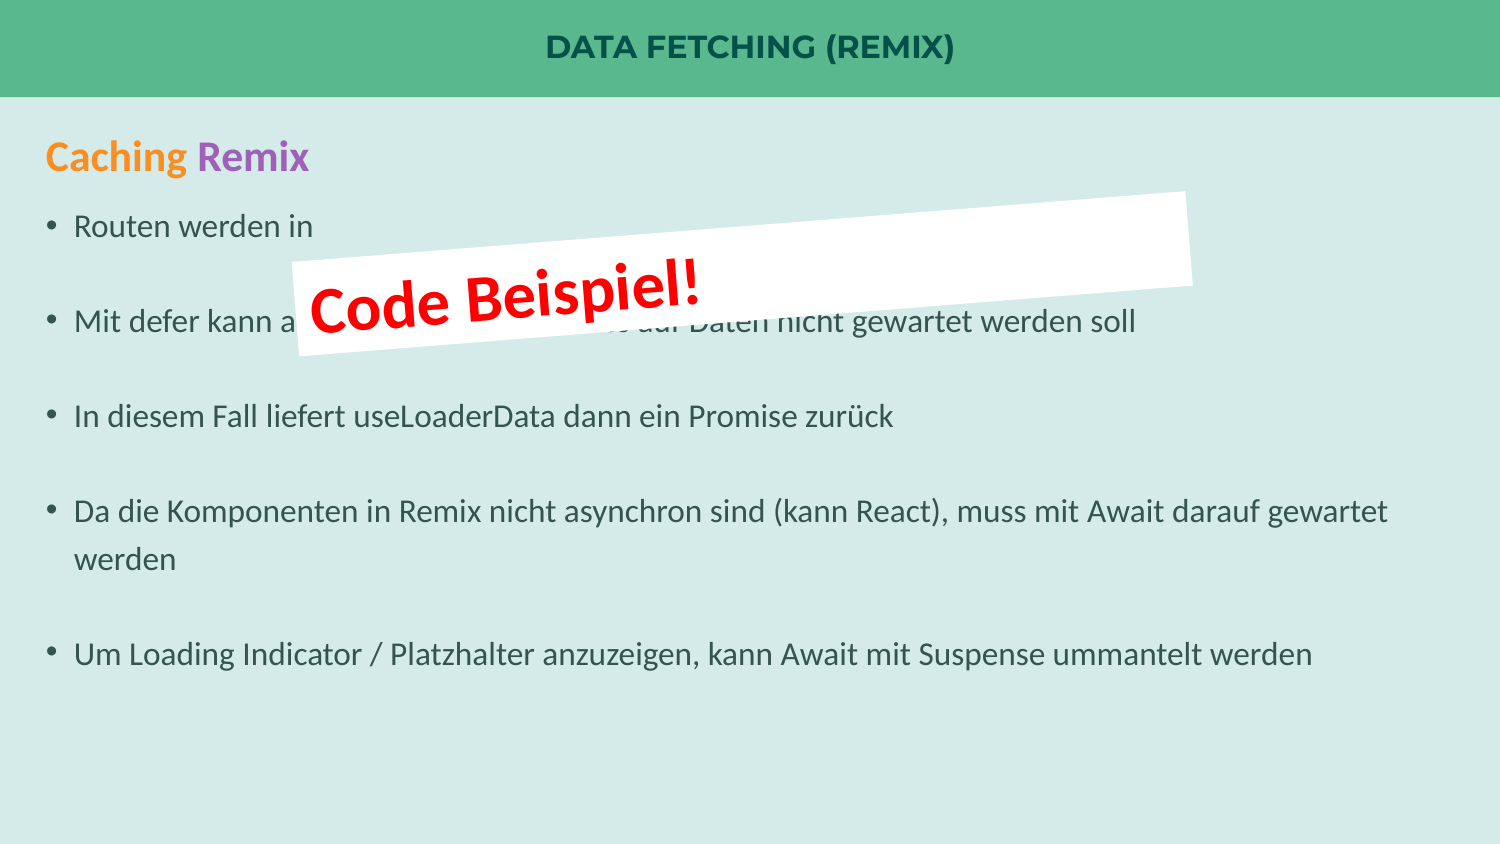

SCREENSHOT o.ä.
# Data fetching (remix)
Caching Remix
Routen werden in
Mit defer kann ausgedrückt werden, dass auf Daten nicht gewartet werden soll
In diesem Fall liefert useLoaderData dann ein Promise zurück
Da die Komponenten in Remix nicht asynchron sind (kann React), muss mit Await darauf gewartet werden
Um Loading Indicator / Platzhalter anzuzeigen, kann Await mit Suspense ummantelt werden

Code Beispiel!